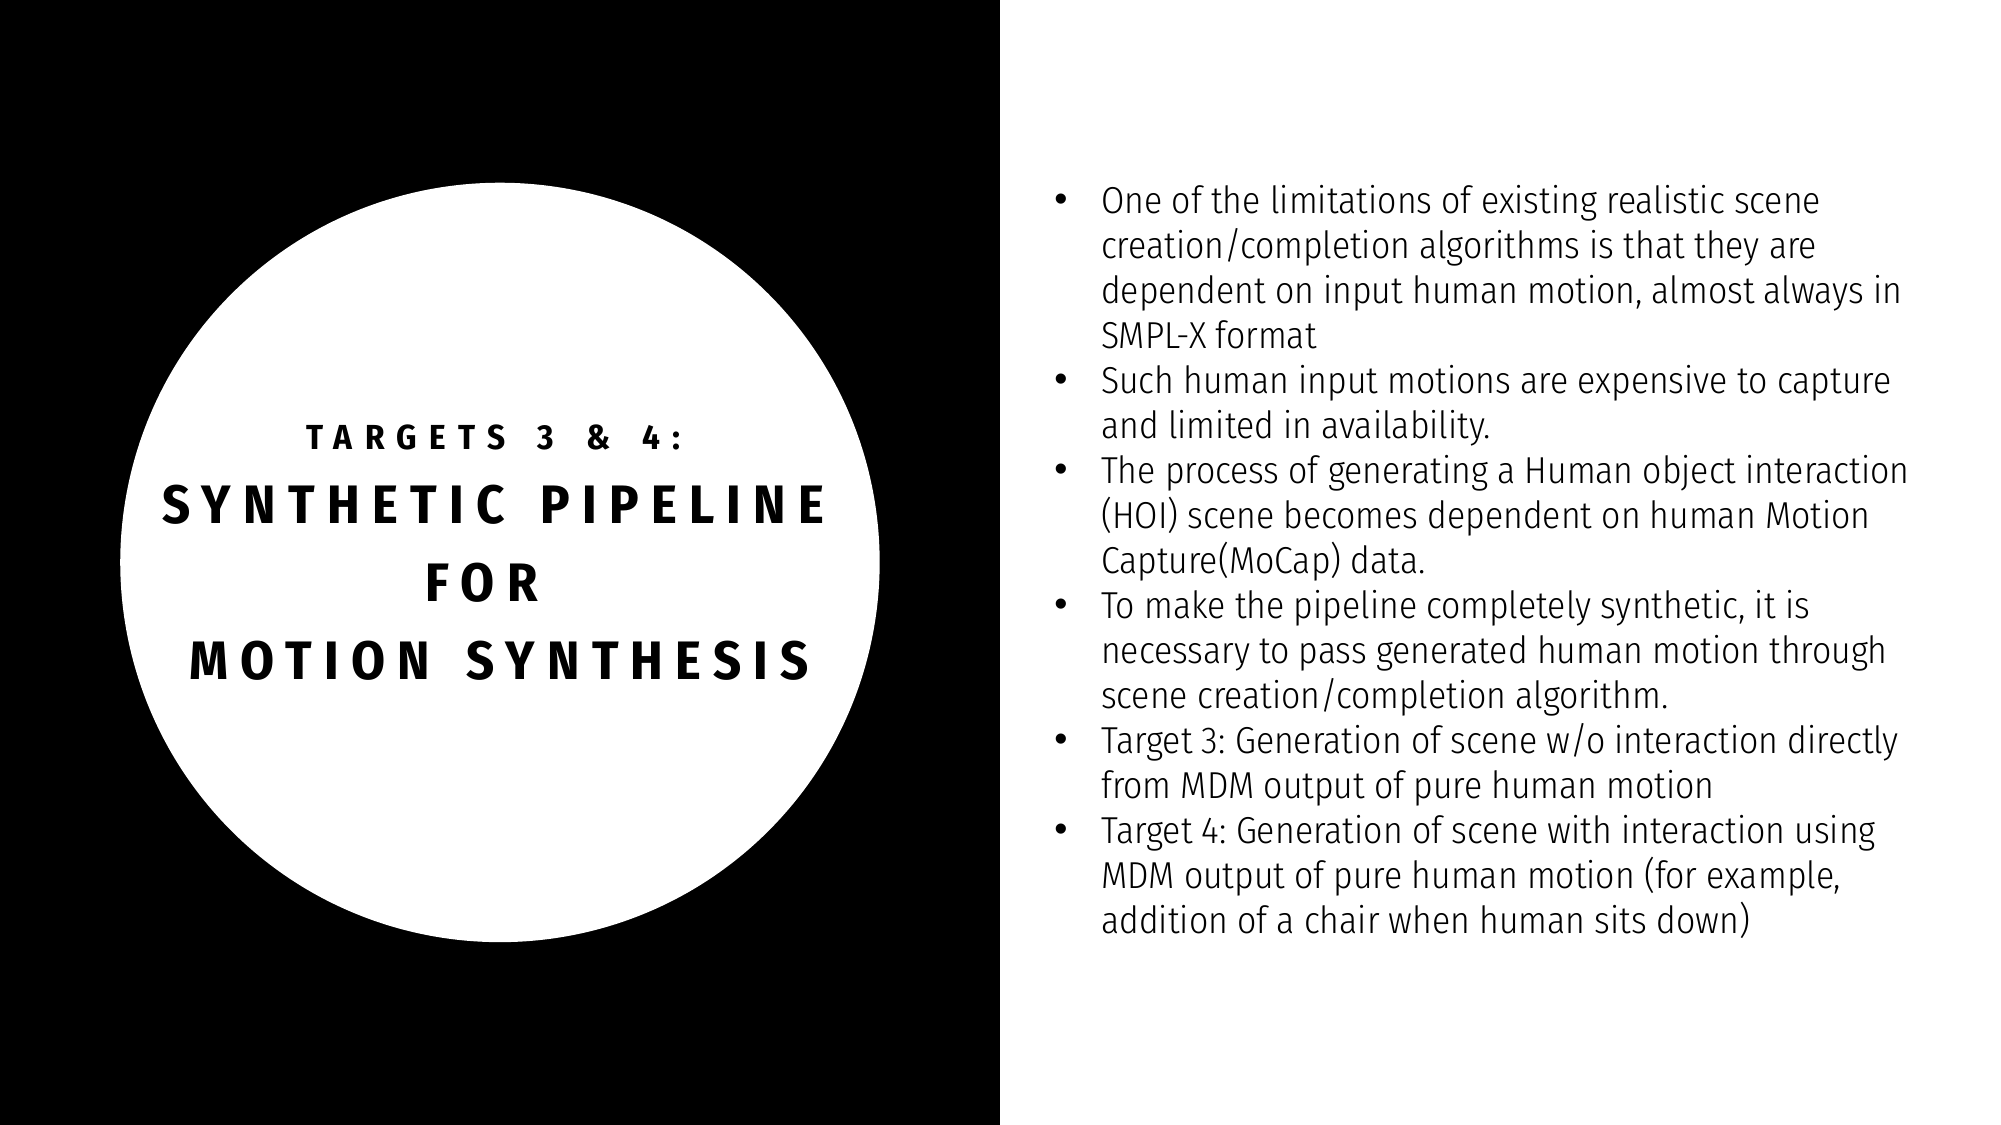

One of the limitations of existing realistic scene creation/completion algorithms is that they are dependent on input human motion, almost always in SMPL-X format
Such human input motions are expensive to capture and limited in availability.
The process of generating a Human object interaction (HOI) scene becomes dependent on human Motion Capture(MoCap) data.
To make the pipeline completely synthetic, it is necessary to pass generated human motion through scene creation/completion algorithm.
Target 3: Generation of scene w/o interaction directly from MDM output of pure human motion
Target 4: Generation of scene with interaction using MDM output of pure human motion (for example, addition of a chair when human sits down)

# Targets 3 & 4: SYNTHETIC PIPELINE FOR MOTION SYNTHESIS